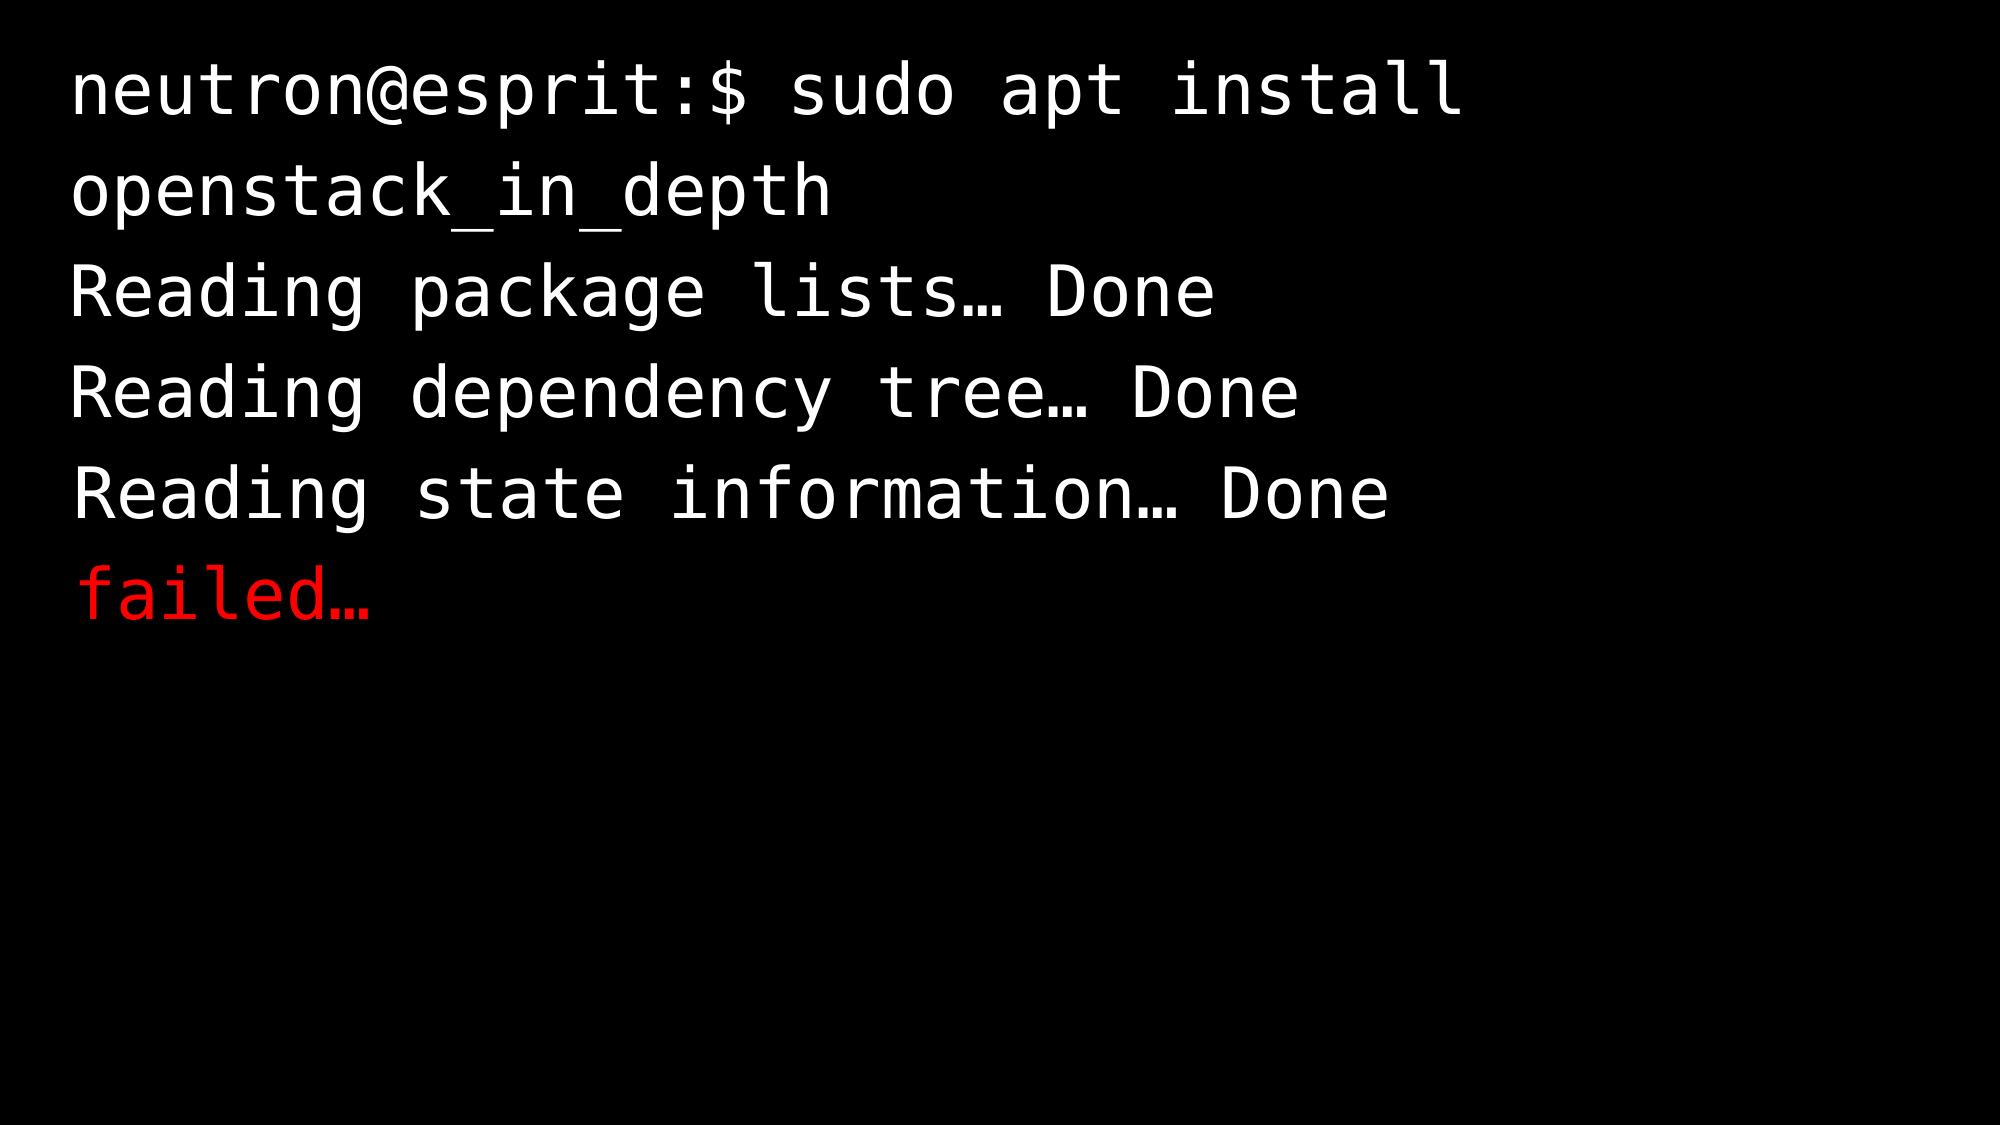

neutron@esprit:$
sudo apt install
openstack_in_depth
Reading package lists… Done
Reading dependency tree… Done
Reading state information… Done
failed…